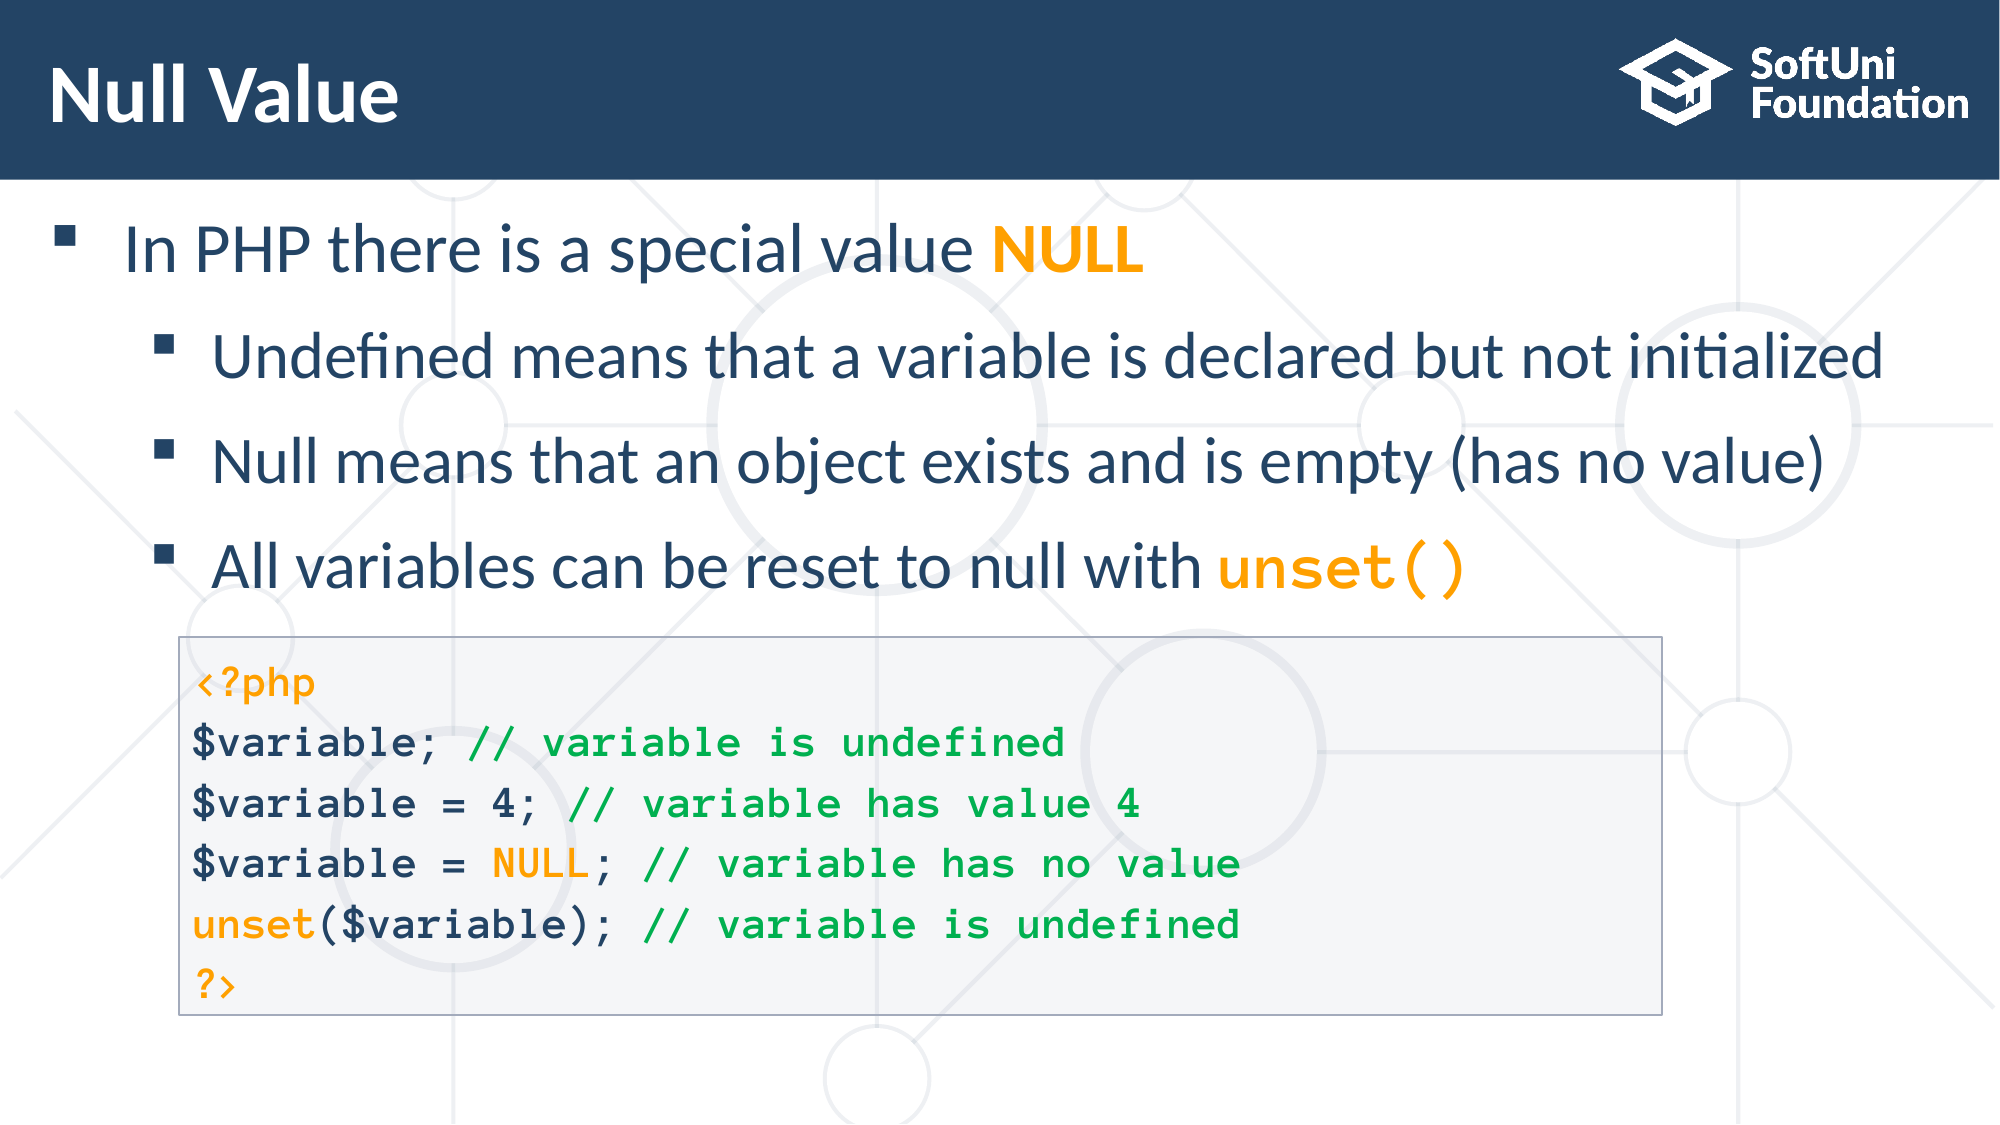

# Null Value
In PHP there is a special value NULL
Undefined means that a variable is declared but not initialized
Null means that an object exists and is empty (has no value)
All variables can be reset to null with unset()
<?php 
$variable; // variable is undefined
$variable = 4; // variable has value 4
$variable = NULL; // variable has no value
unset($variable); // variable is undefined
?>